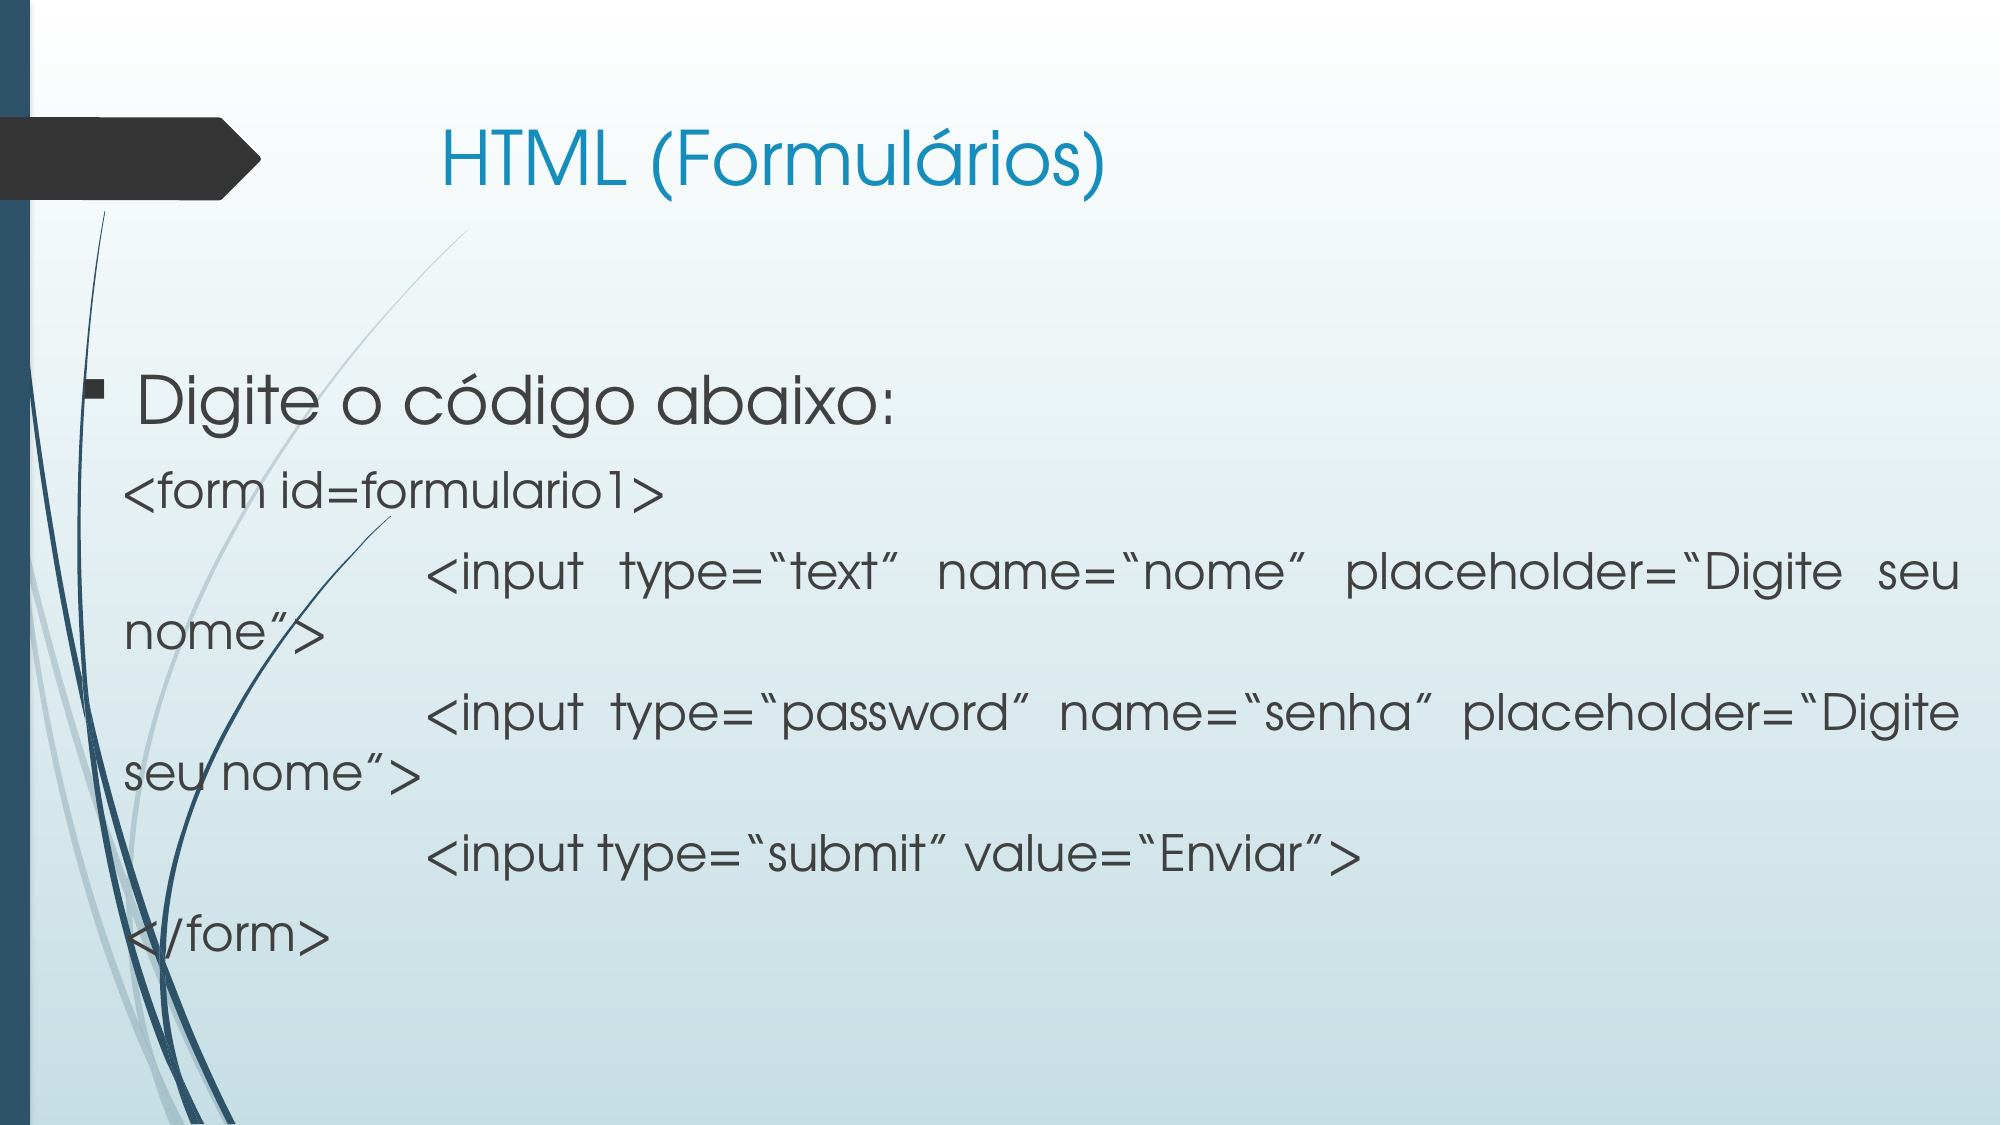

# HTML (Formulários)
Digite o código abaixo:
   <form id=formulario1>
		<input type=“text” name=“nome” placeholder=“Digite seu nome”>
		<input type=“password” name=“senha” placeholder=“Digite seu nome”>
		<input type=“submit” value=“Enviar”>
</form>